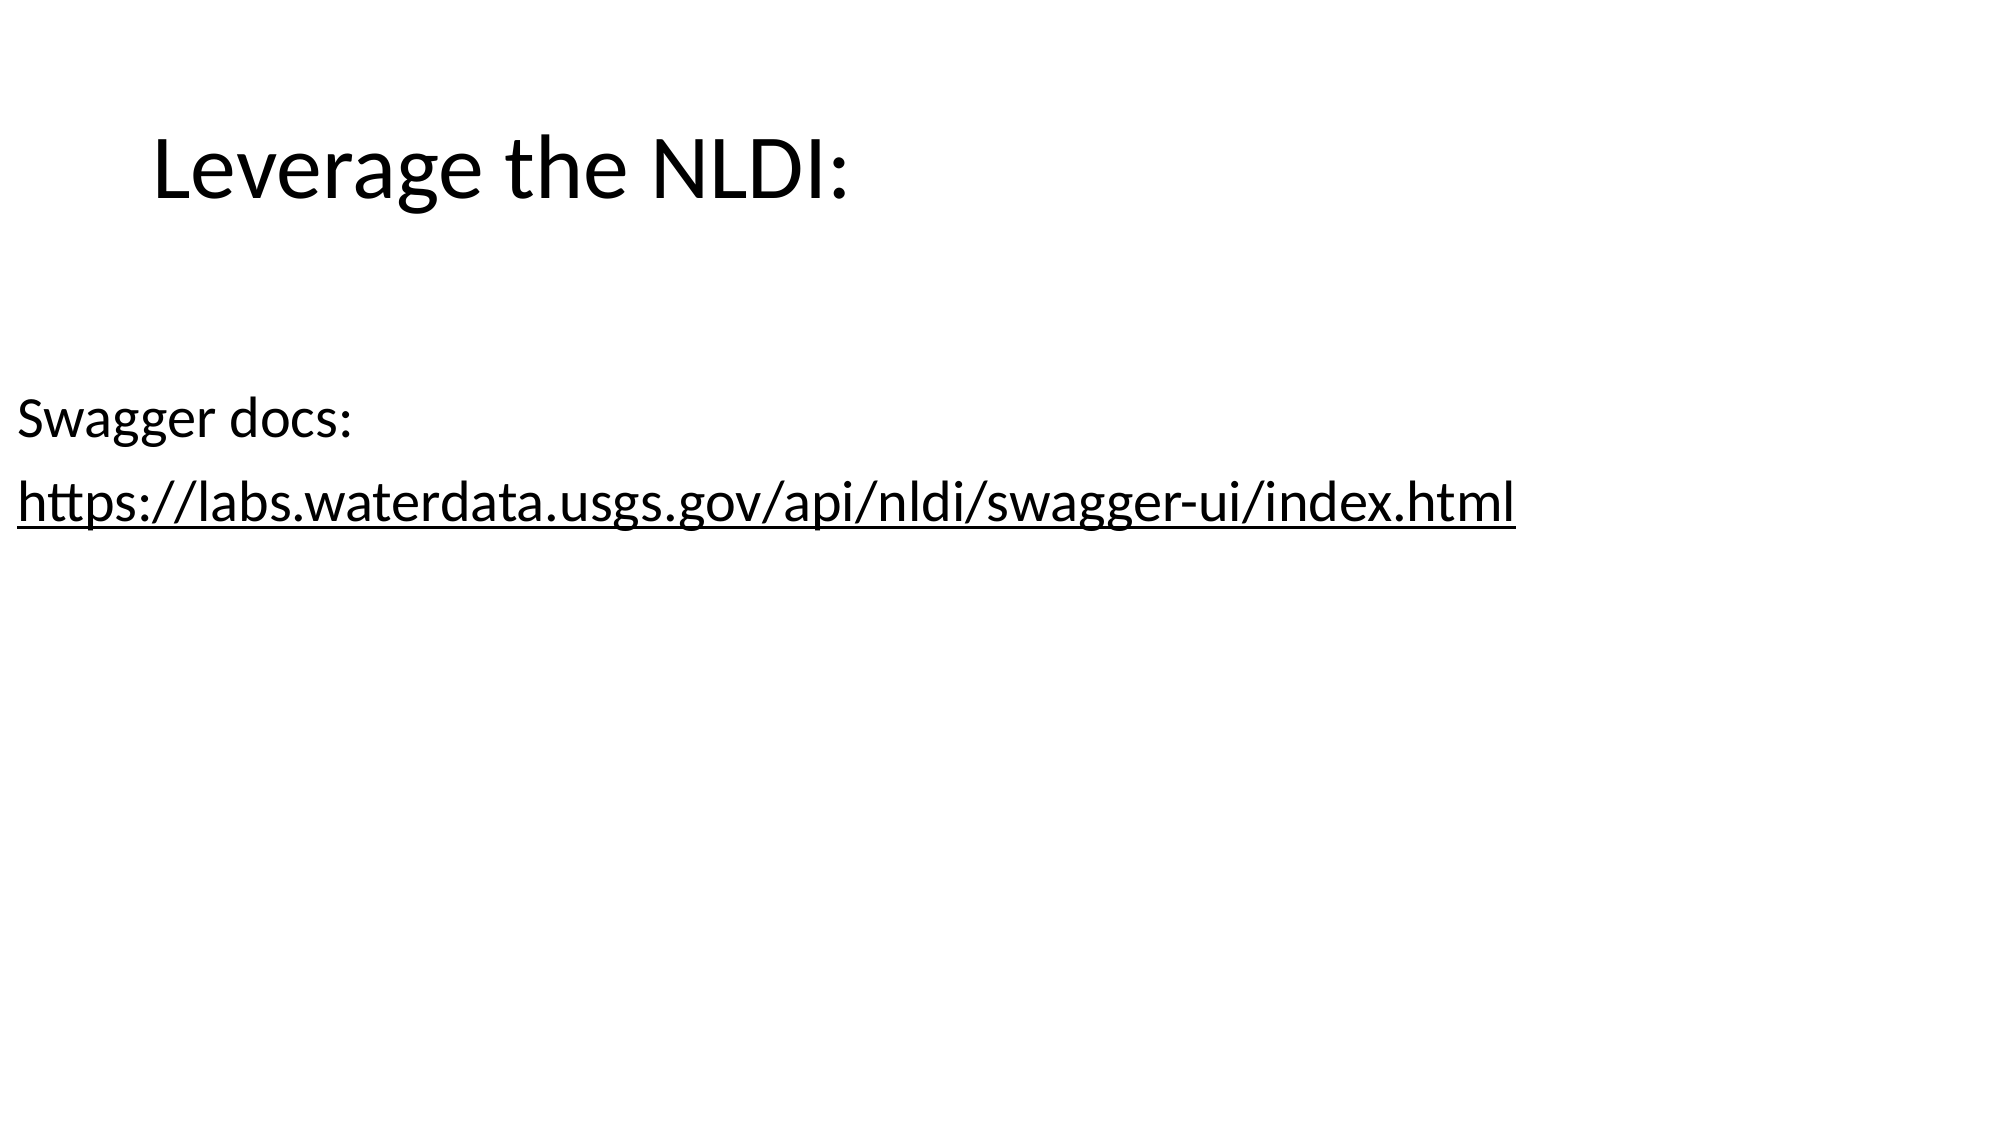

# Leverage the NLDI:

Swagger docs:
https://labs.waterdata.usgs.gov/api/nldi/swagger-ui/index.html